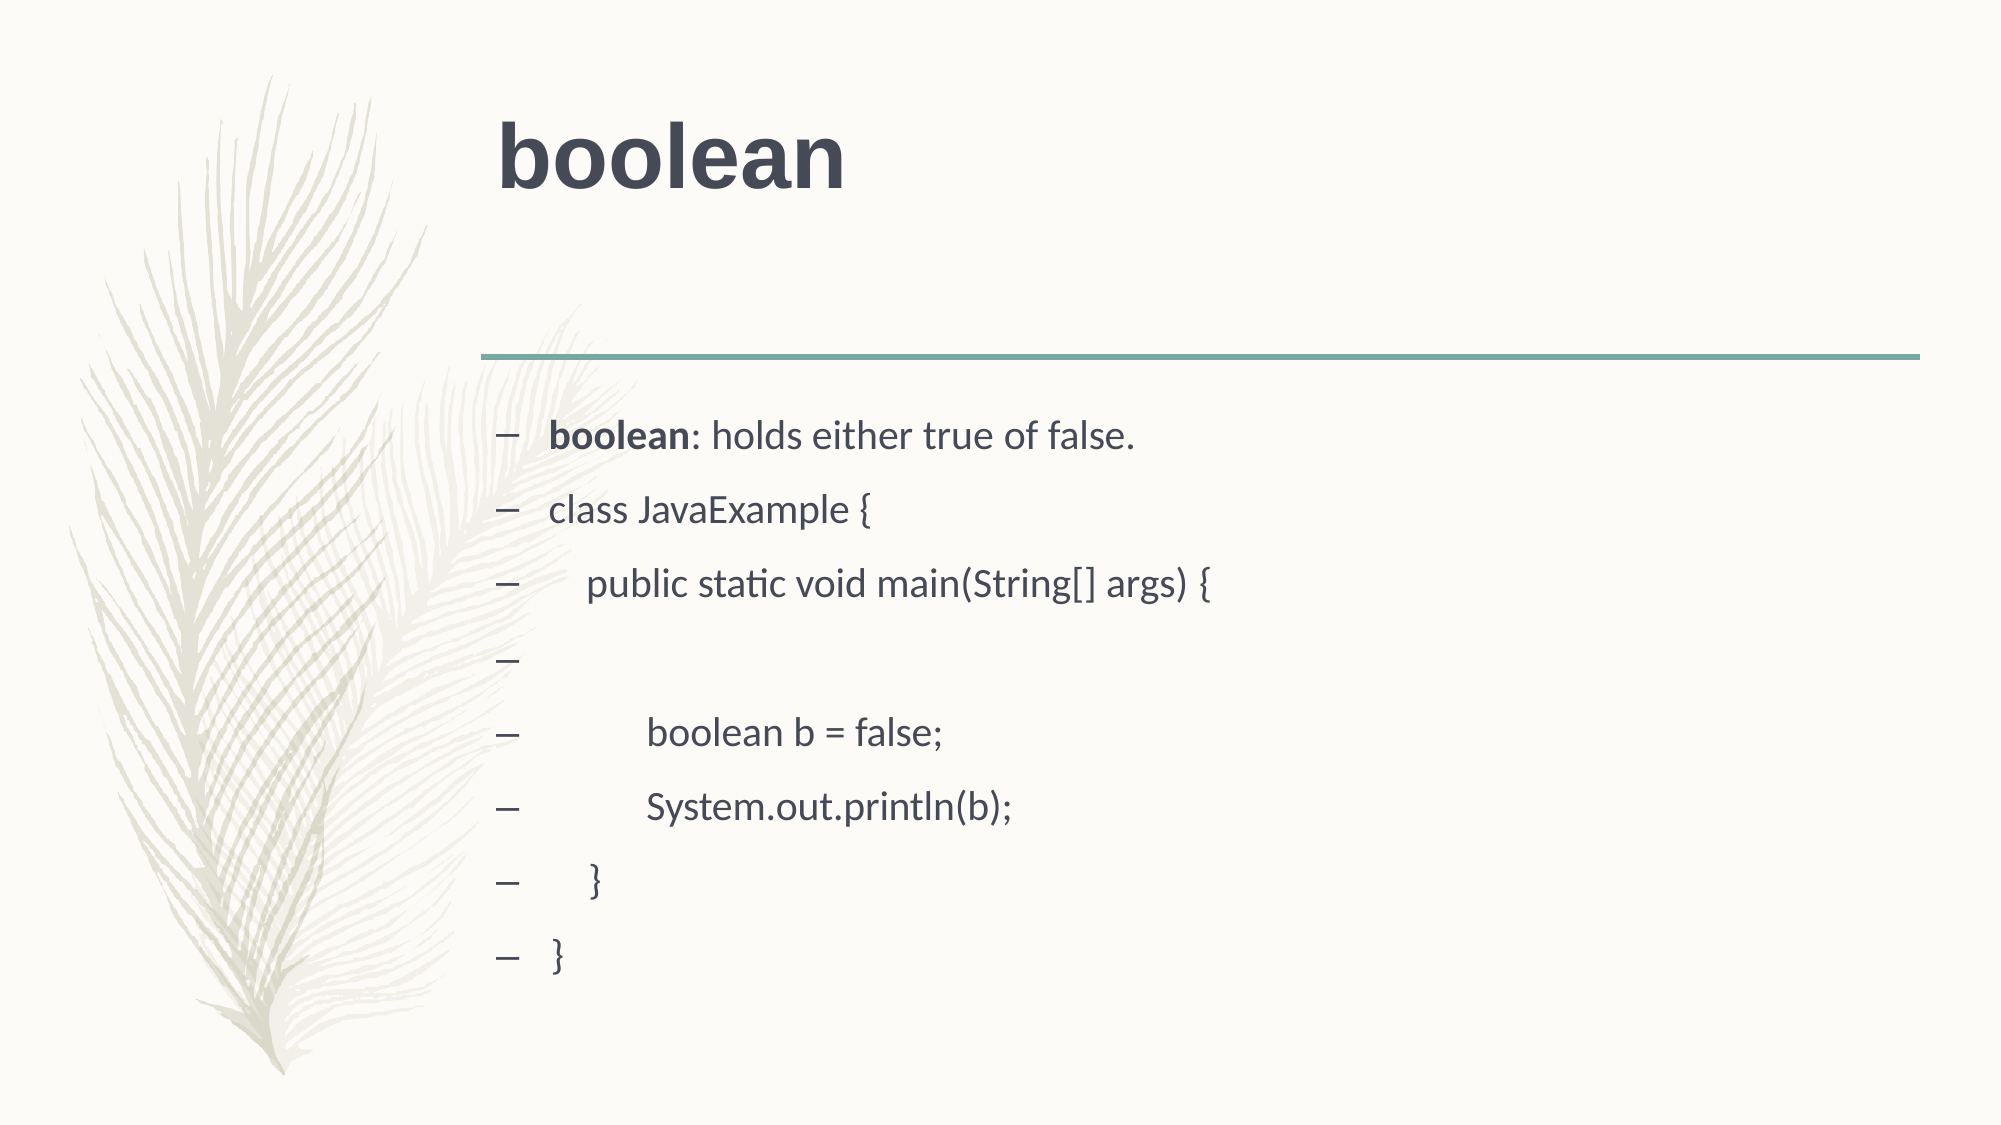

# boolean
boolean: holds either true of false.
class JavaExample {
public static void main(String[] args) {
–
–
–
–	}
–	}
boolean b = false;  System.out.println(b);